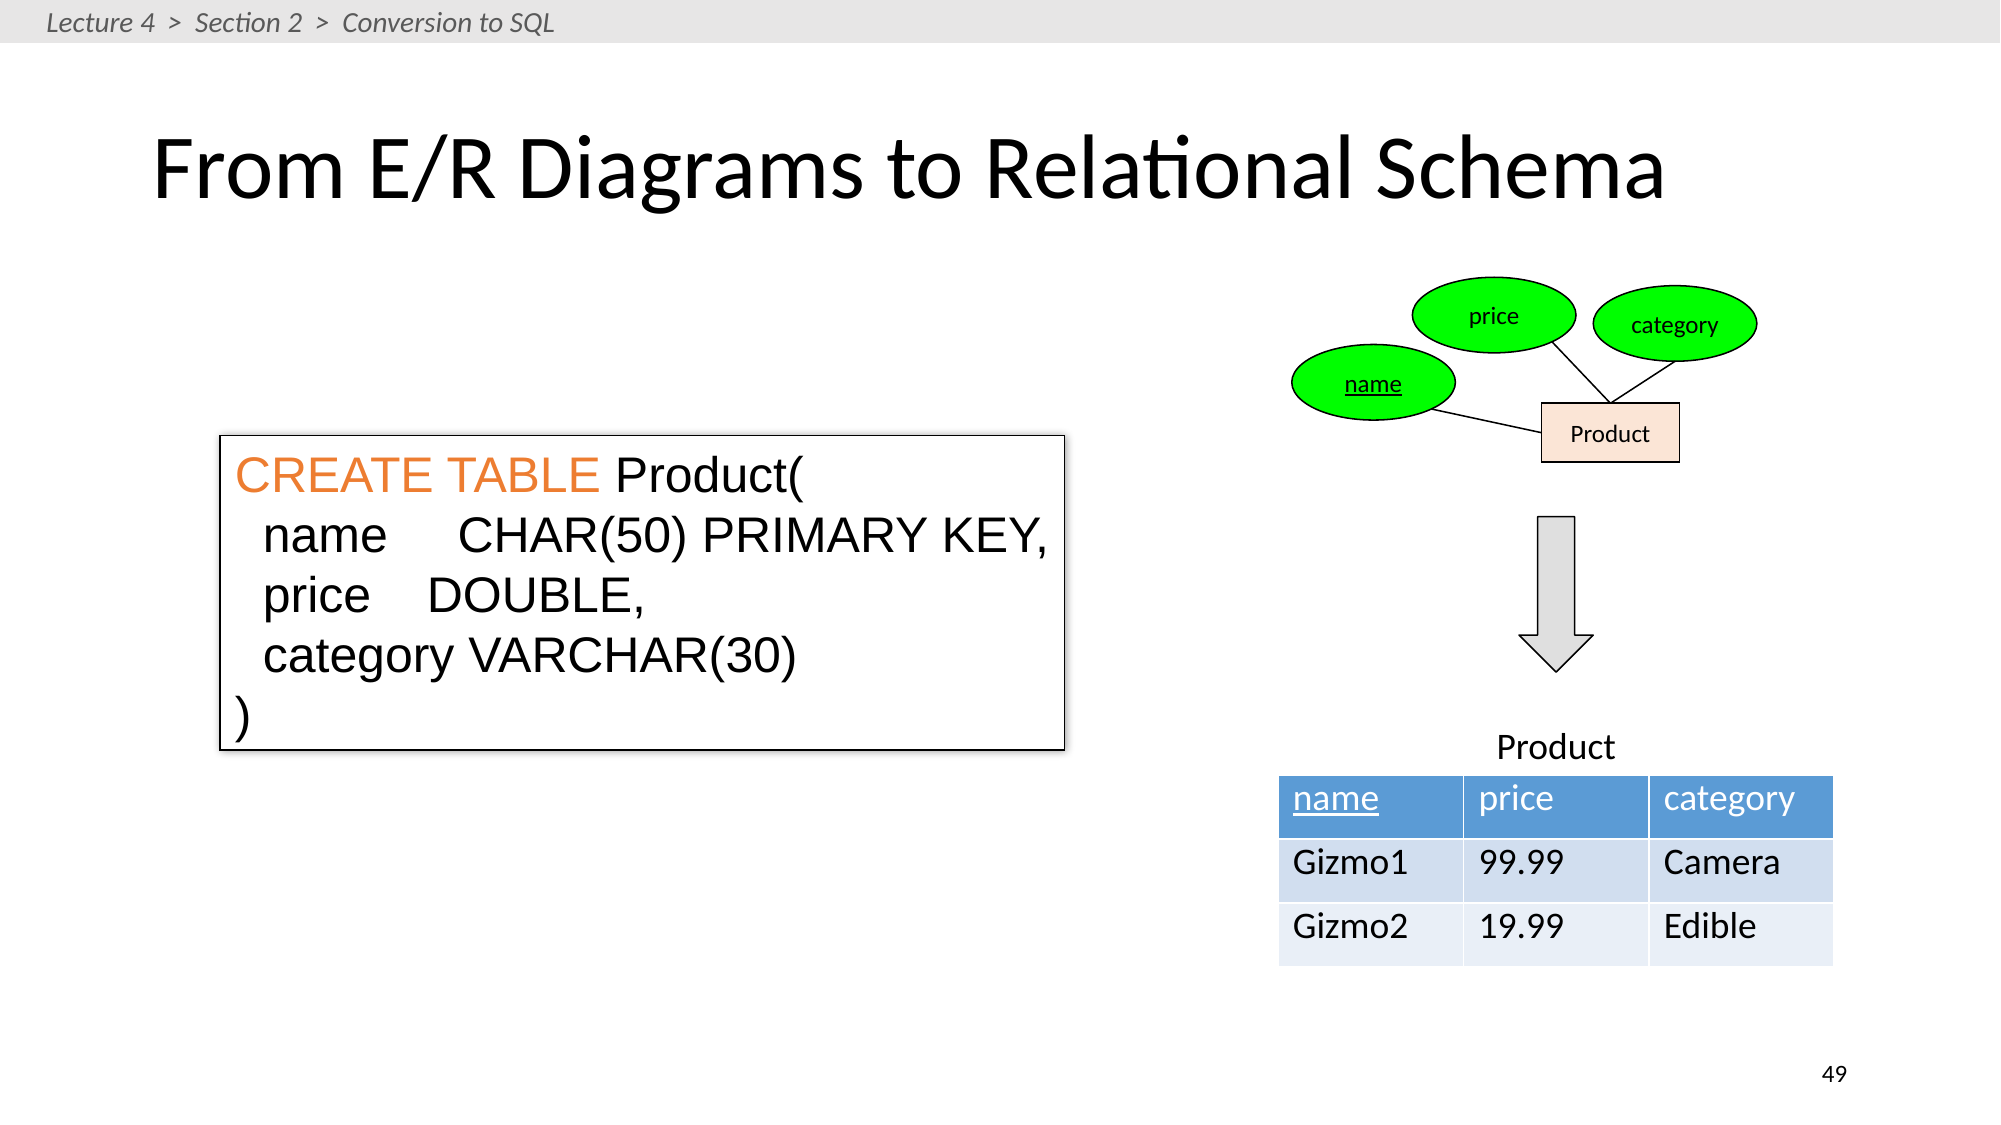

Lecture 4  >  Section 2  >  Conversion to SQL
# From E/R Diagrams to Relational Schema
price
category
name
Product
CREATE TABLE Product(
  name     CHAR(50) PRIMARY KEY,
  price    DOUBLE,
  category VARCHAR(30)
)

Product
| name | price | category |
| --- | --- | --- |
| Gizmo1 | 99.99 | Camera |
| Gizmo2 | 19.99 | Edible |
49